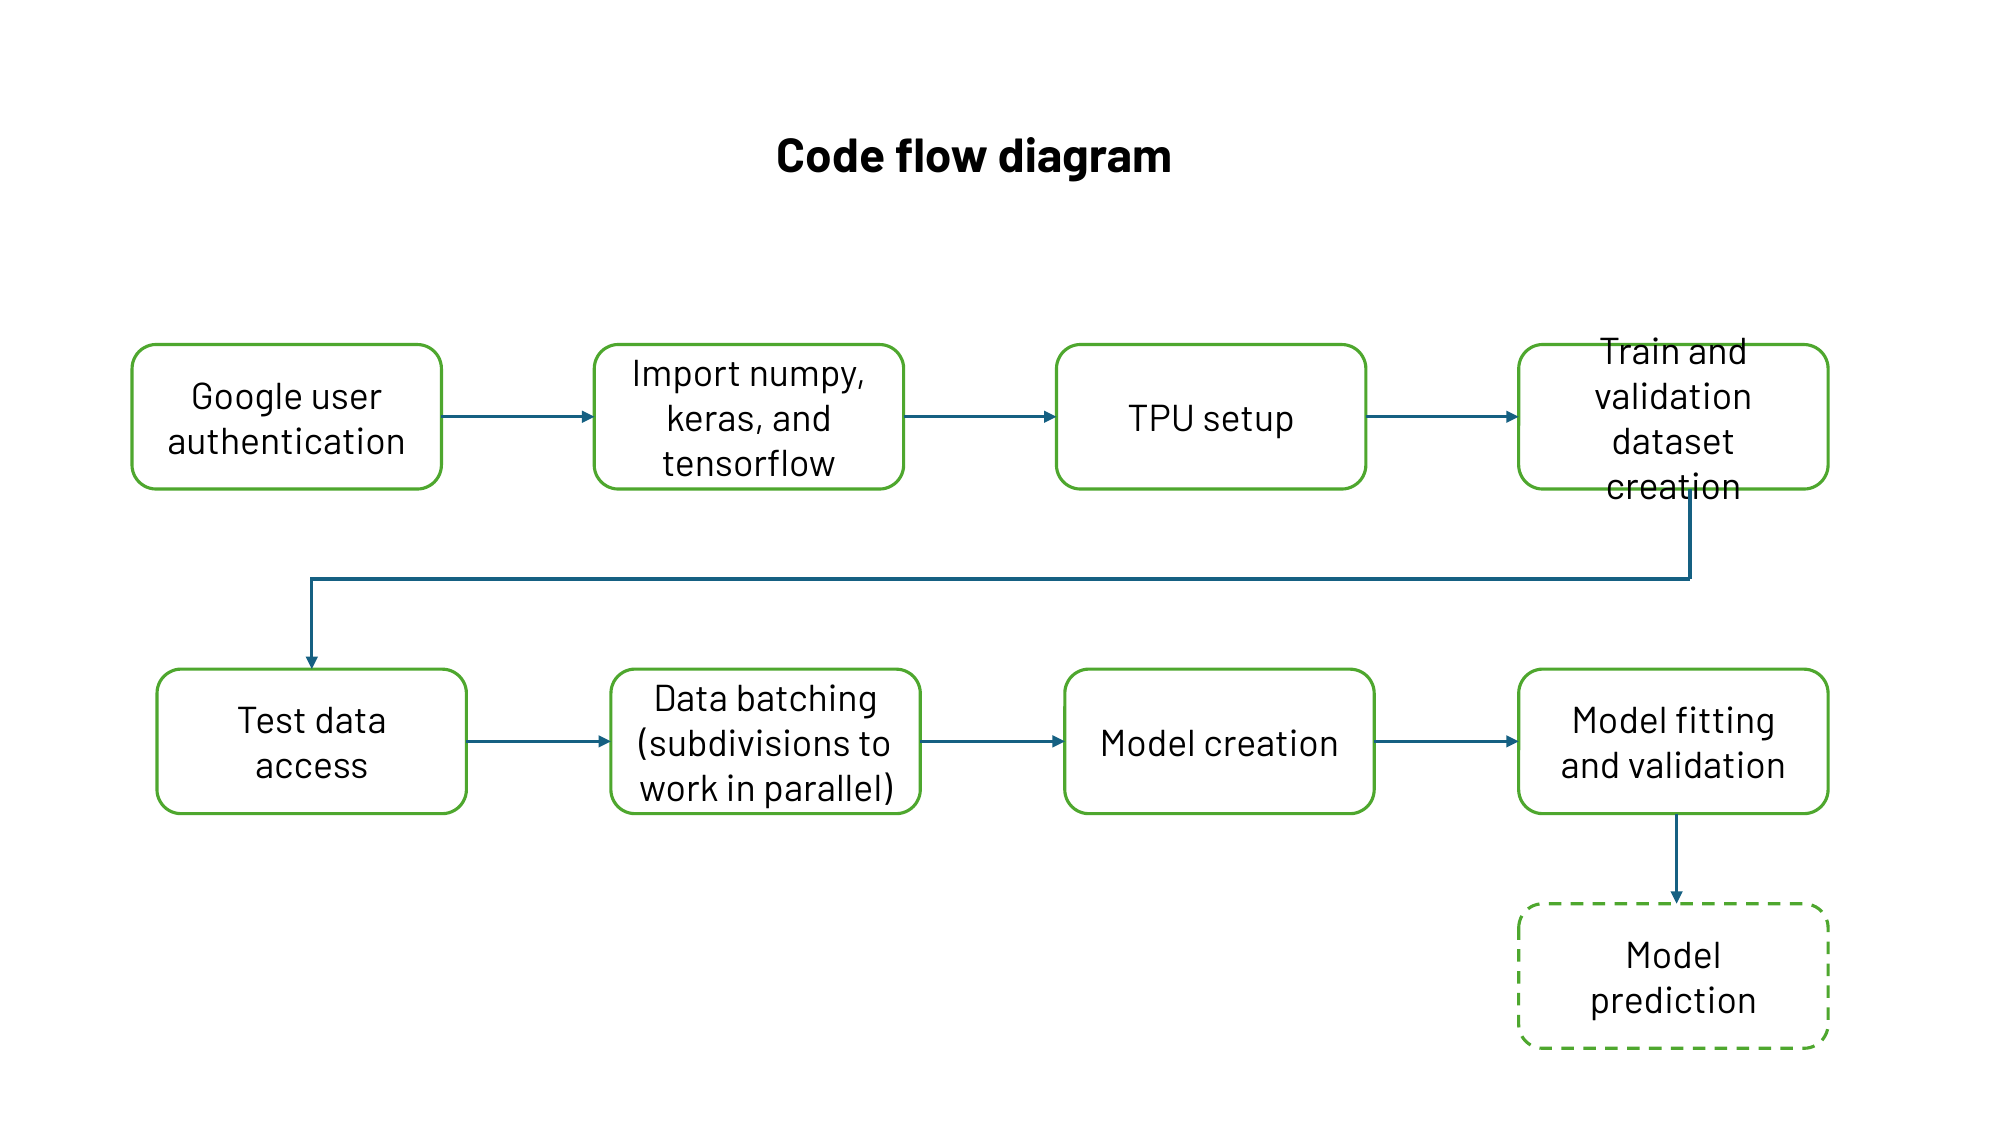

Code flow diagram

Google user authentication
Import numpy, keras, and tensorflow
TPU setup
Train and validation dataset creation
Test data access
Data batching (subdivisions to work in parallel)
Model creation
Model fitting and validation
Model prediction